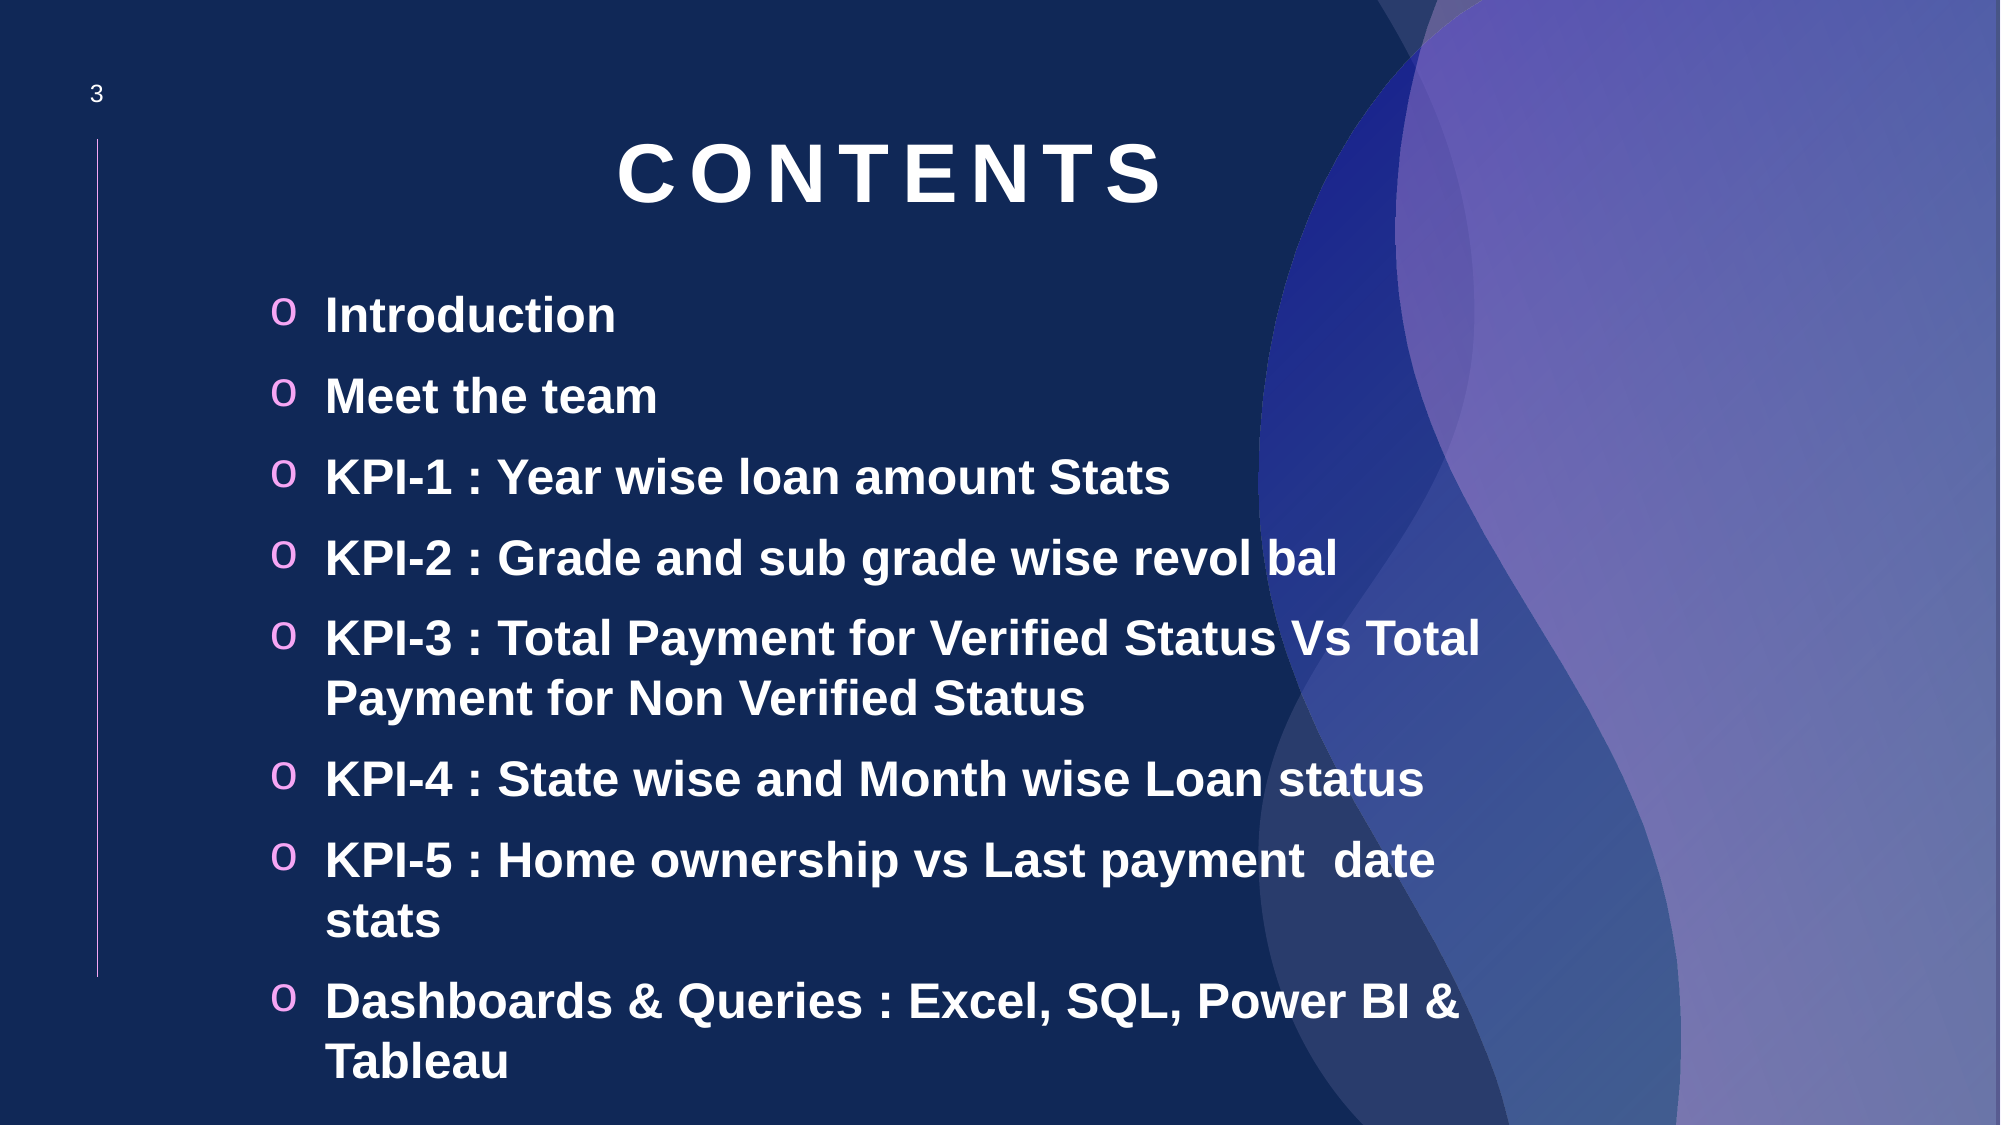

3
# CONTENTS
Introduction
Meet the team
KPI-1 : Year wise loan amount Stats
KPI-2 : Grade and sub grade wise revol bal
KPI-3 : Total Payment for Verified Status Vs Total Payment for Non Verified Status
KPI-4 : State wise and Month wise Loan status
KPI-5 : Home ownership vs Last payment  date stats
Dashboards & Queries : Excel, SQL, Power BI & Tableau